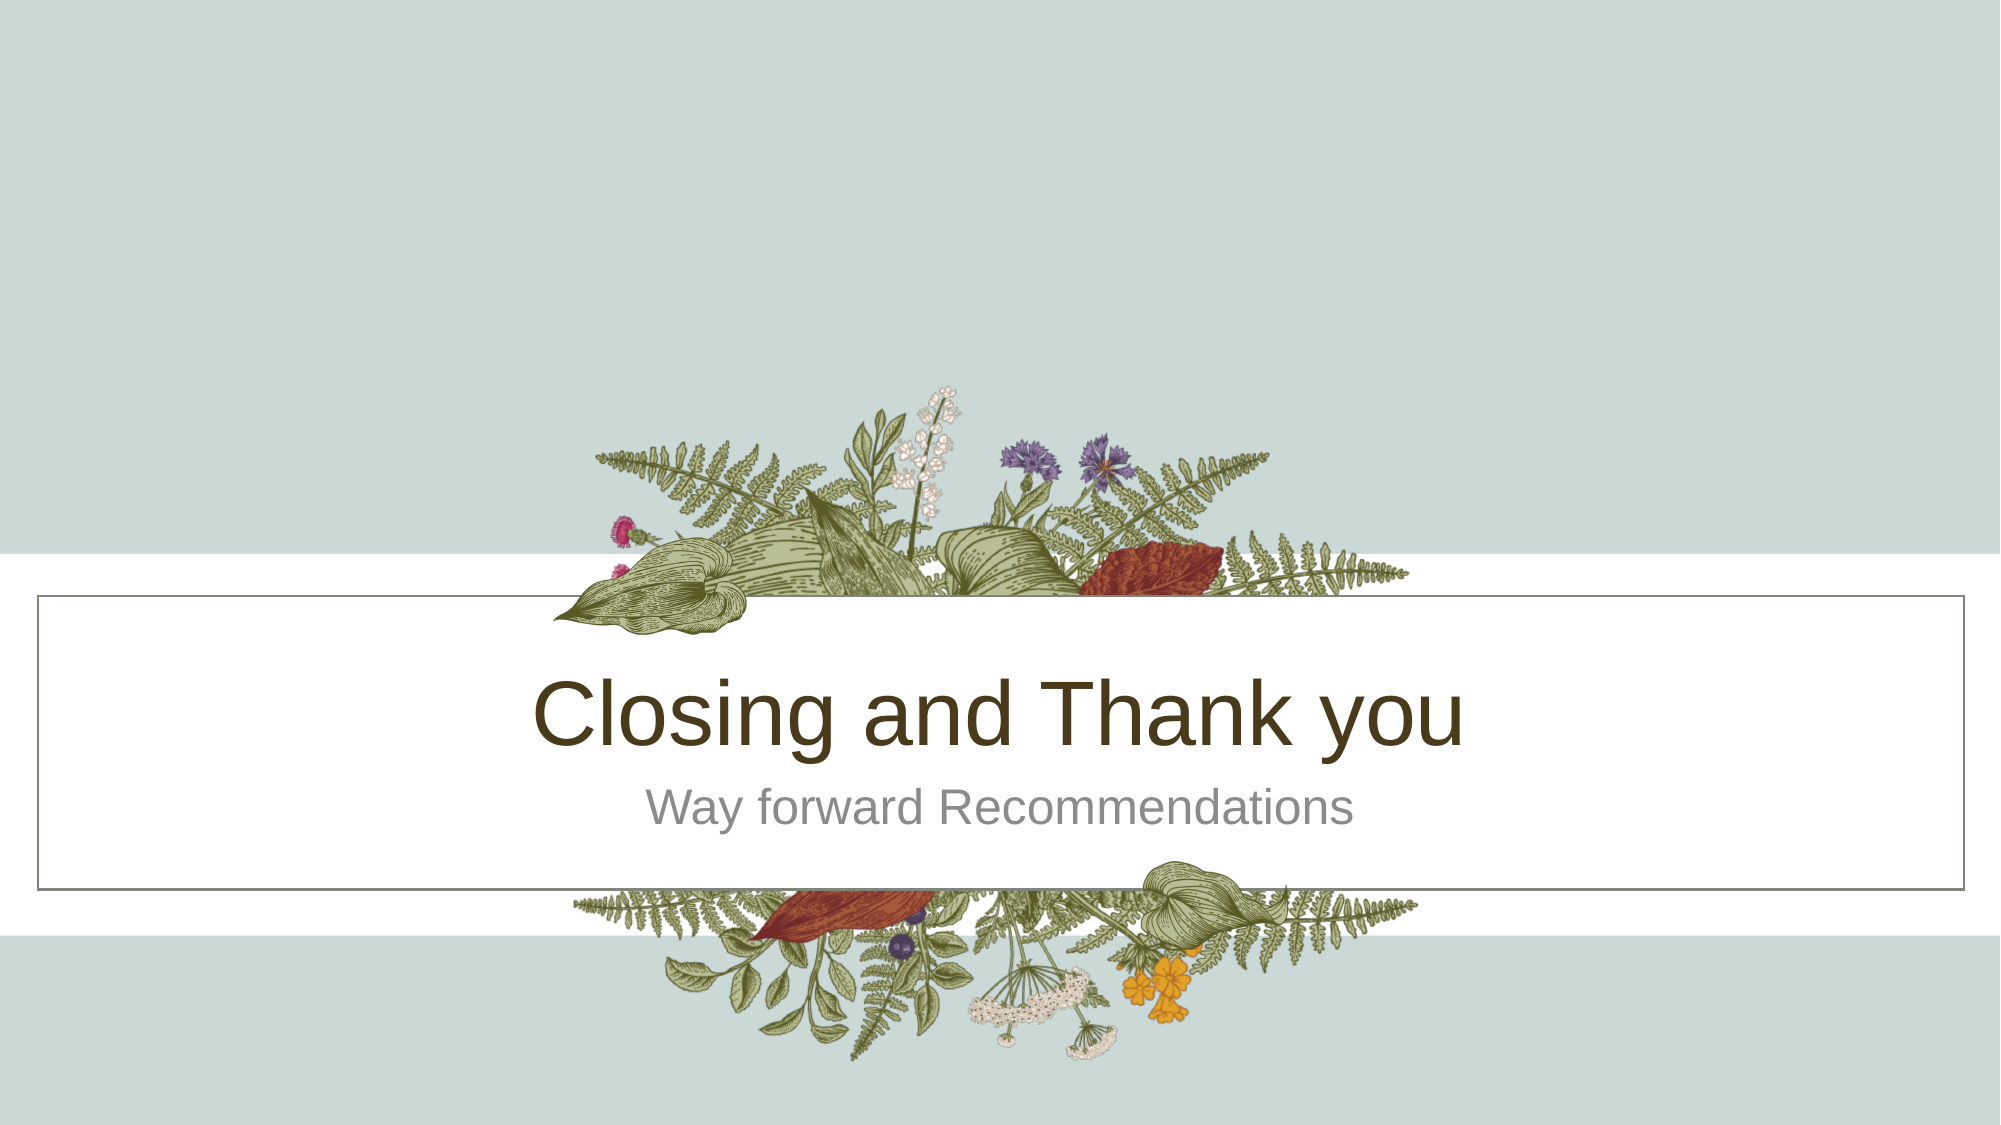

# Closing and Thank you
Way forward Recommendations